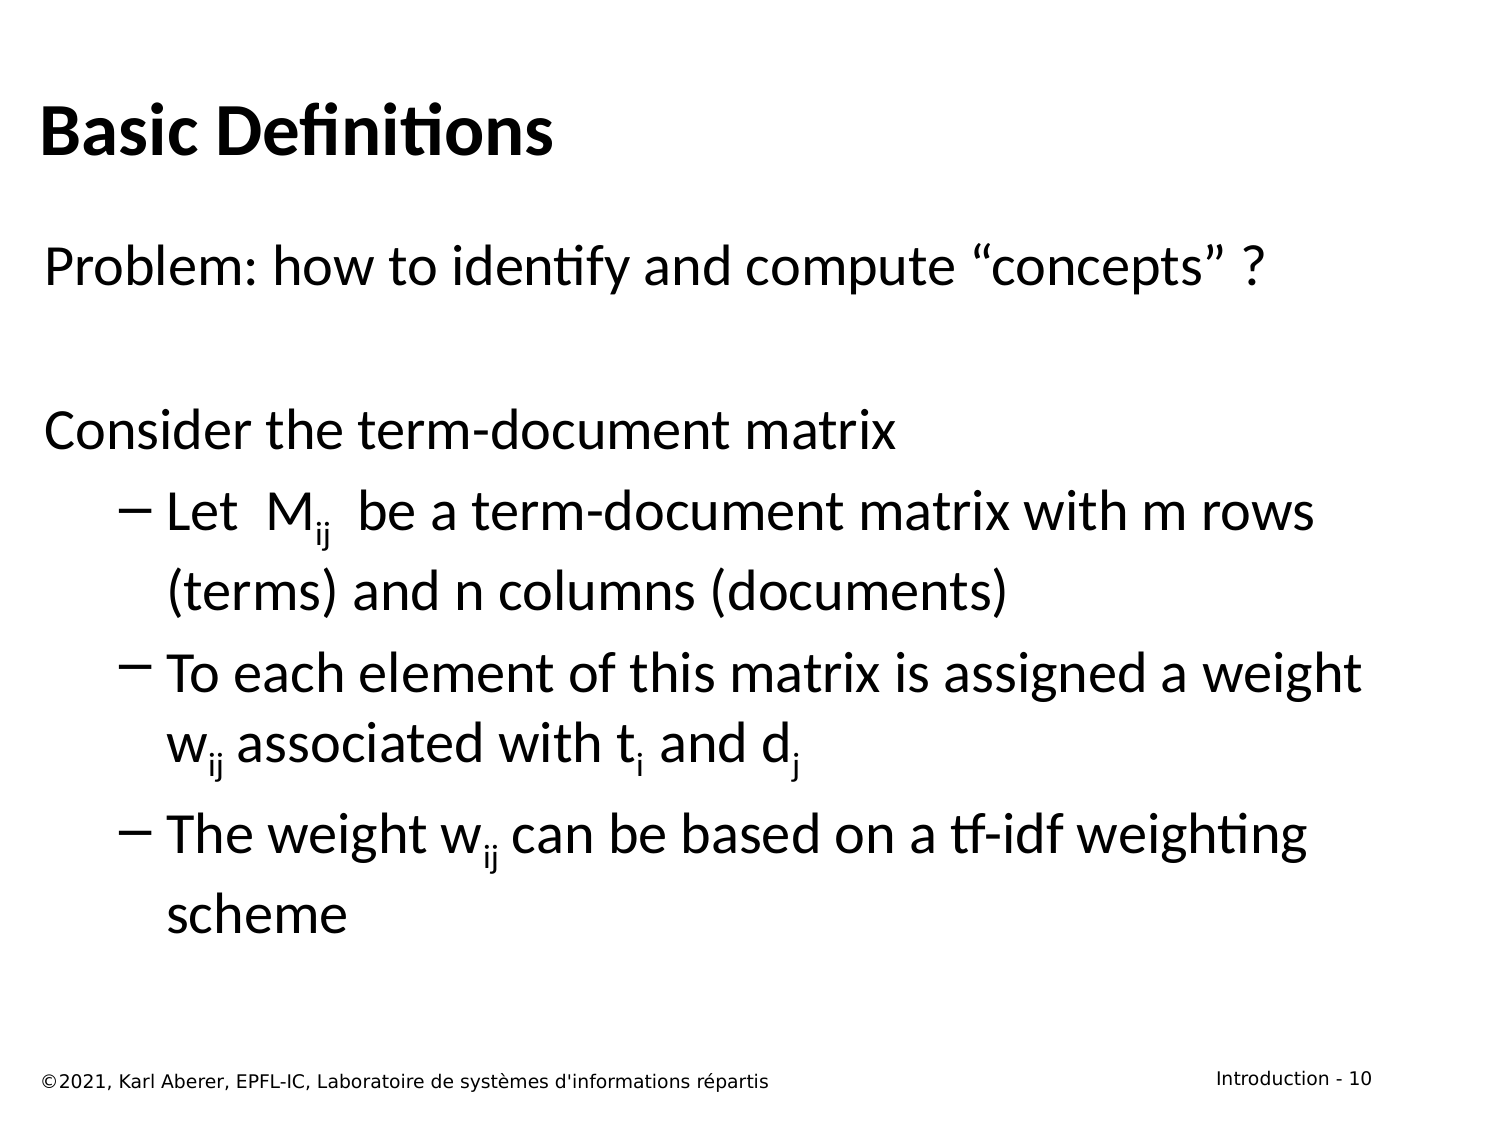

# Basic Definitions
Problem: how to identify and compute “concepts” ?

Consider the term-document matrix
Let  Mij  be a term-document matrix with m rows (terms) and n columns (documents)
To each element of this matrix is assigned a weight wij associated with ti  and dj
The weight wij can be based on a tf-idf weighting scheme

©2021, Karl Aberer, EPFL-IC, Laboratoire de systèmes d'informations répartis